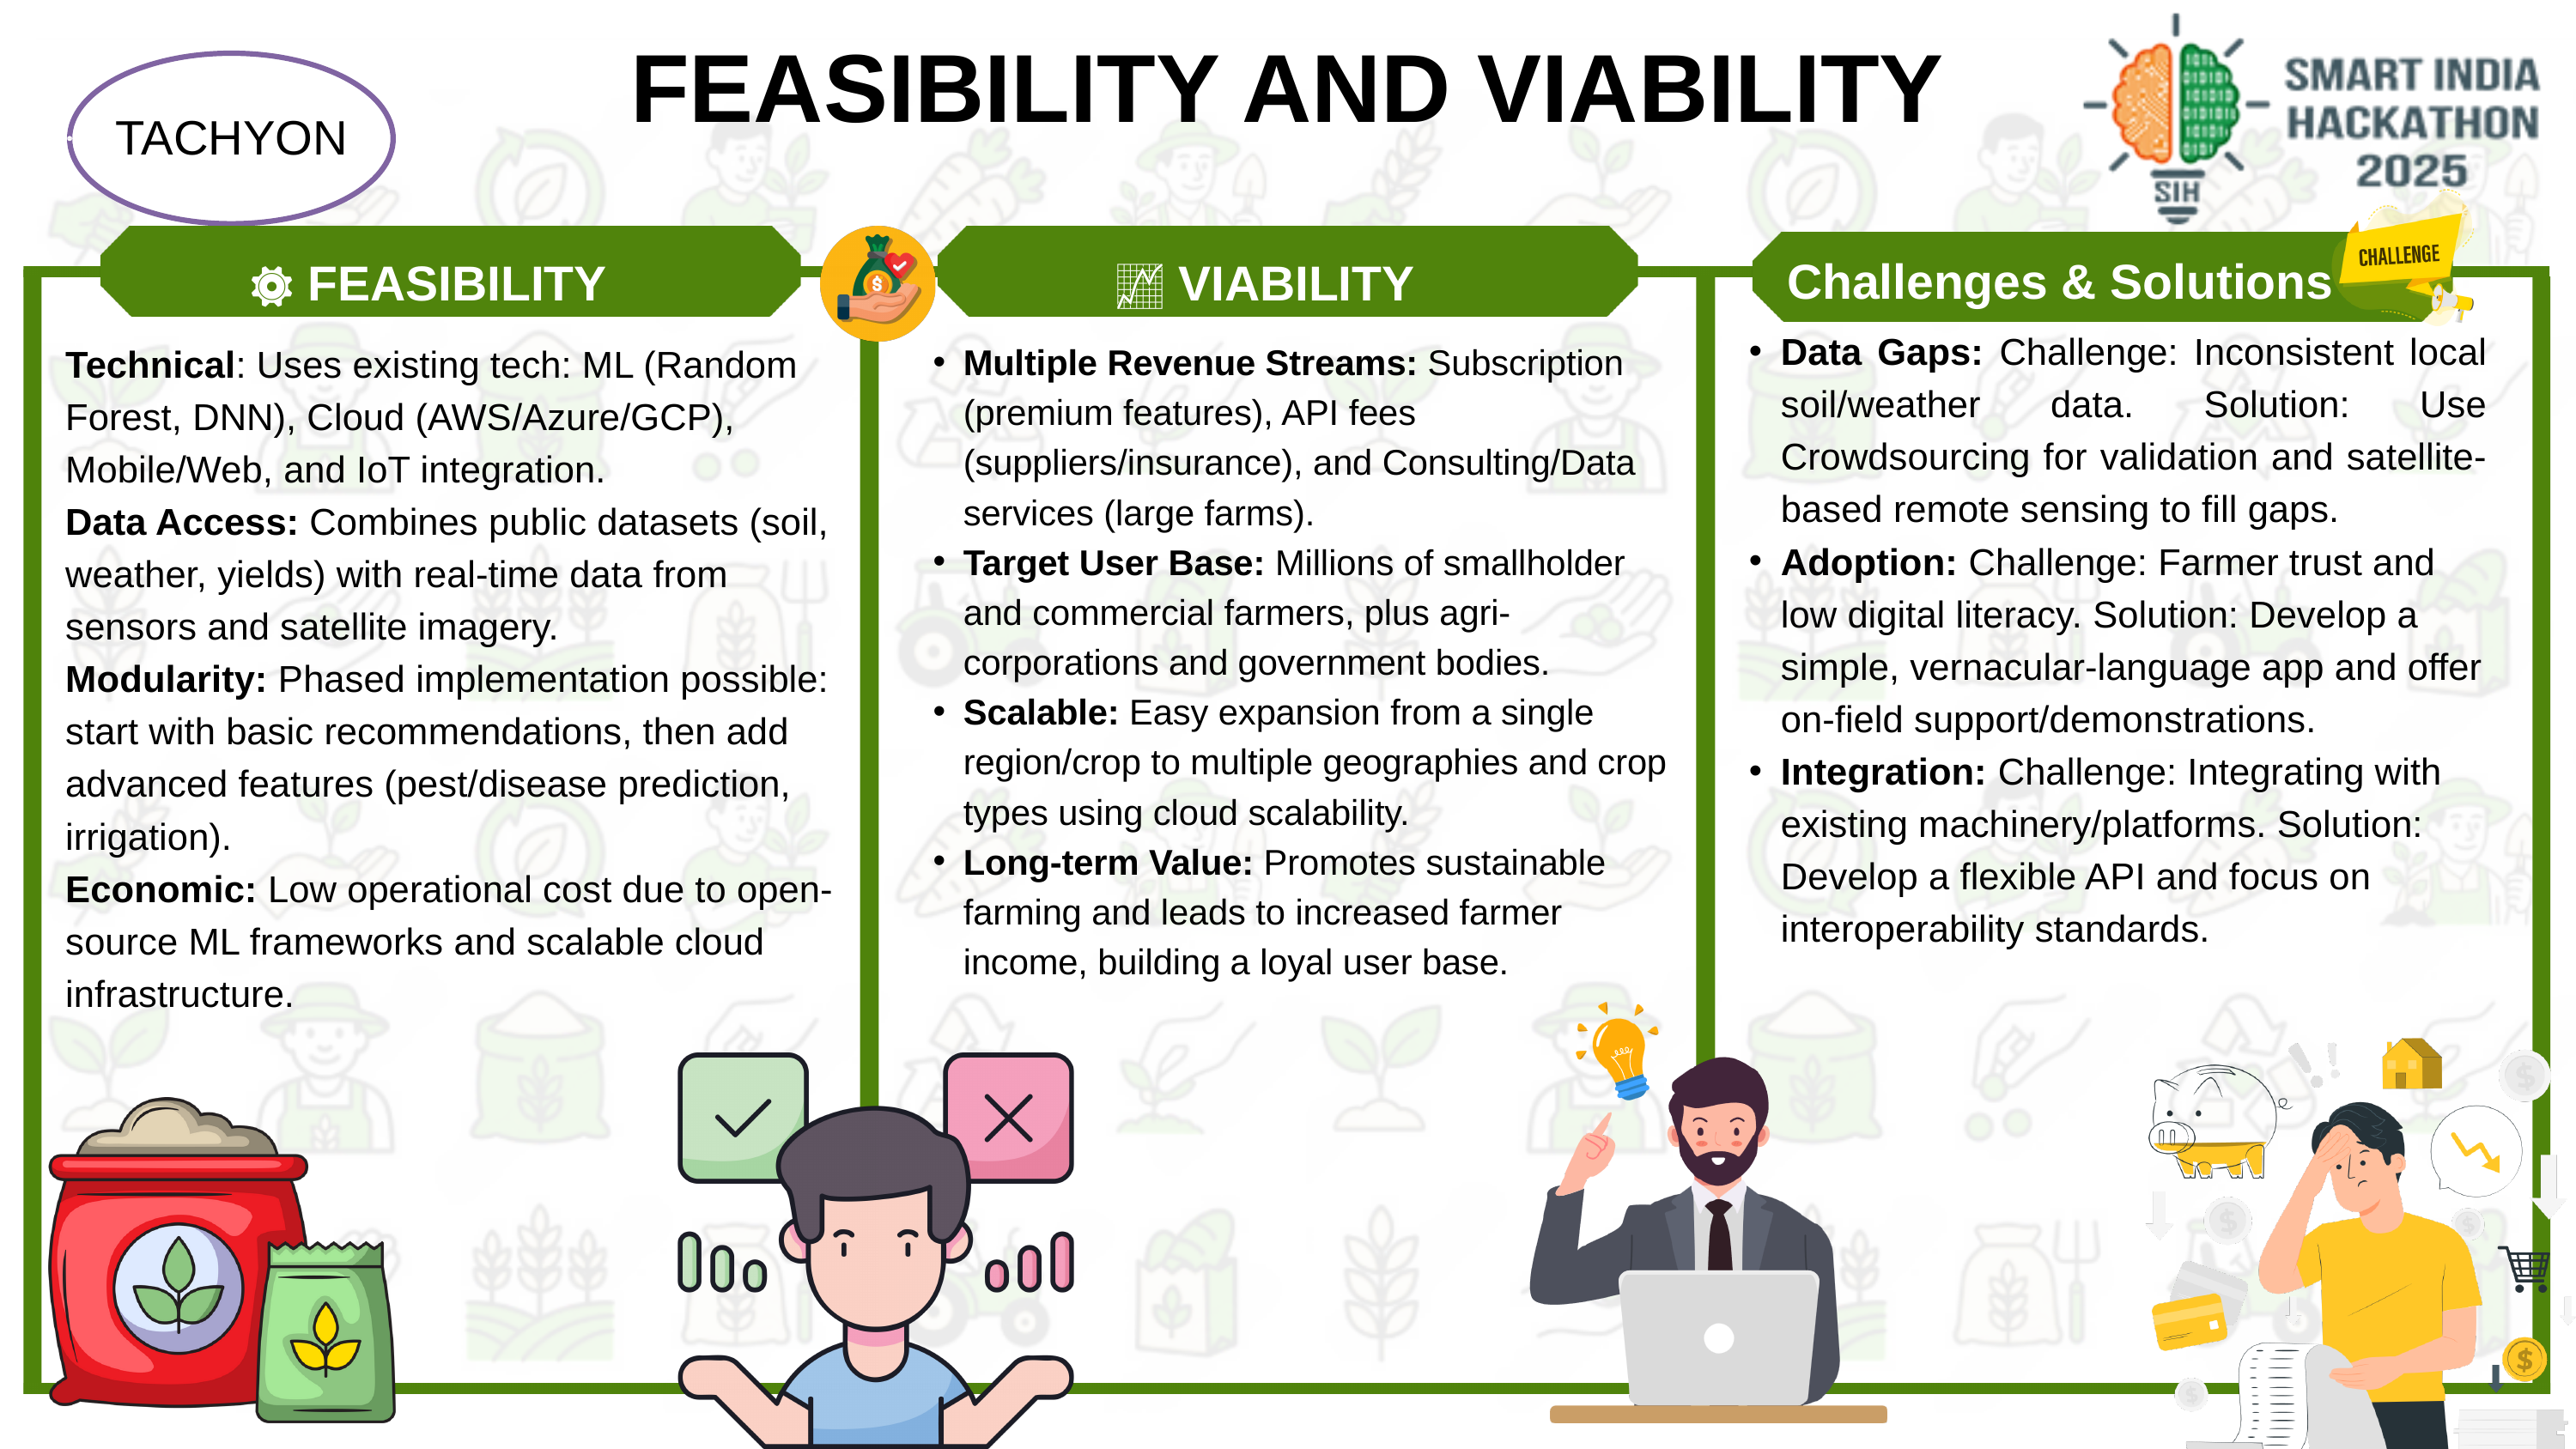

FEASIBILITY AND VIABILITY

TACHYON

⚙️ FEASIBILITY

Technical: Uses existing tech: ML (Random Forest, DNN), Cloud (AWS/Azure/GCP), Mobile/Web, and IoT integration.
Data Access: Combines public datasets (soil, weather, yields) with real-time data from sensors and satellite imagery.
Modularity: Phased implementation possible: start with basic recommendations, then add advanced features (pest/disease prediction, irrigation).
Economic: Low operational cost due to open-source ML frameworks and scalable cloud infrastructure.

📈 VIABILITY

Multiple Revenue Streams: Subscription (premium features), API fees (suppliers/insurance), and Consulting/Data services (large farms).
Target User Base: Millions of smallholder and commercial farmers, plus agri-corporations and government bodies.
Scalable: Easy expansion from a single region/crop to multiple geographies and crop types using cloud scalability.
Long-term Value: Promotes sustainable farming and leads to increased farmer income, building a loyal user base.

  Challenges & Solutions

Data Gaps: Challenge: Inconsistent local soil/weather data. Solution: Use Crowdsourcing for validation and satellite-based remote sensing to fill gaps.
Adoption: Challenge: Farmer trust and low digital literacy. Solution: Develop a simple, vernacular-language app and offer on-field support/demonstrations.
Integration: Challenge: Integrating with existing machinery/platforms. Solution: Develop a flexible API and focus on interoperability standards.